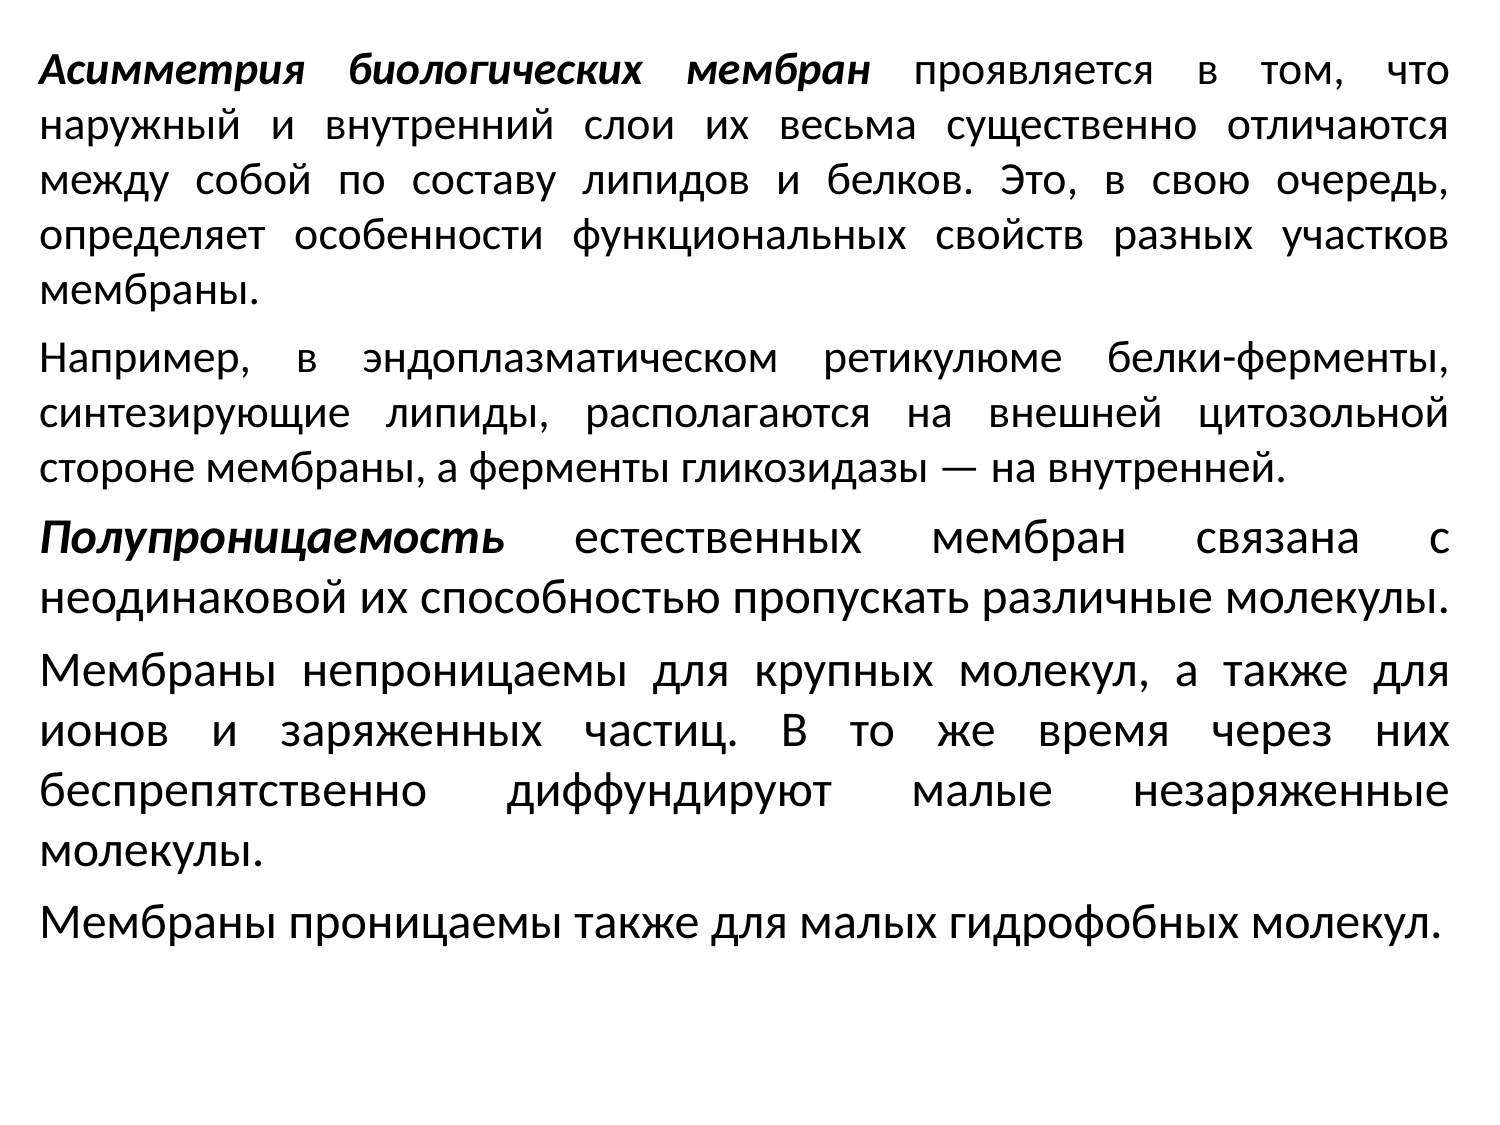

Асимметрия биологических мембран проявляется в том, что наружный и внутренний слои их весьма существенно отличаются между собой по составу липидов и белков. Это, в свою очередь, определяет особенности функциональных свойств разных участков мембраны.
Например, в эндоплазматическом ретикулюме белки-ферменты, синтезирующие липиды, располагаются на внешней цитозольной стороне мембраны, а ферменты гликозидазы — на внутренней.
Полупроницаемость естественных мембран связана с неодинаковой их способностью пропускать различные молекулы.
Мембраны непроницаемы для крупных молекул, а также для ионов и заряженных частиц. В то же время через них беспрепятственно диффундируют малые незаряженные молекулы.
Мембраны проницаемы также для малых гидрофобных молекул.